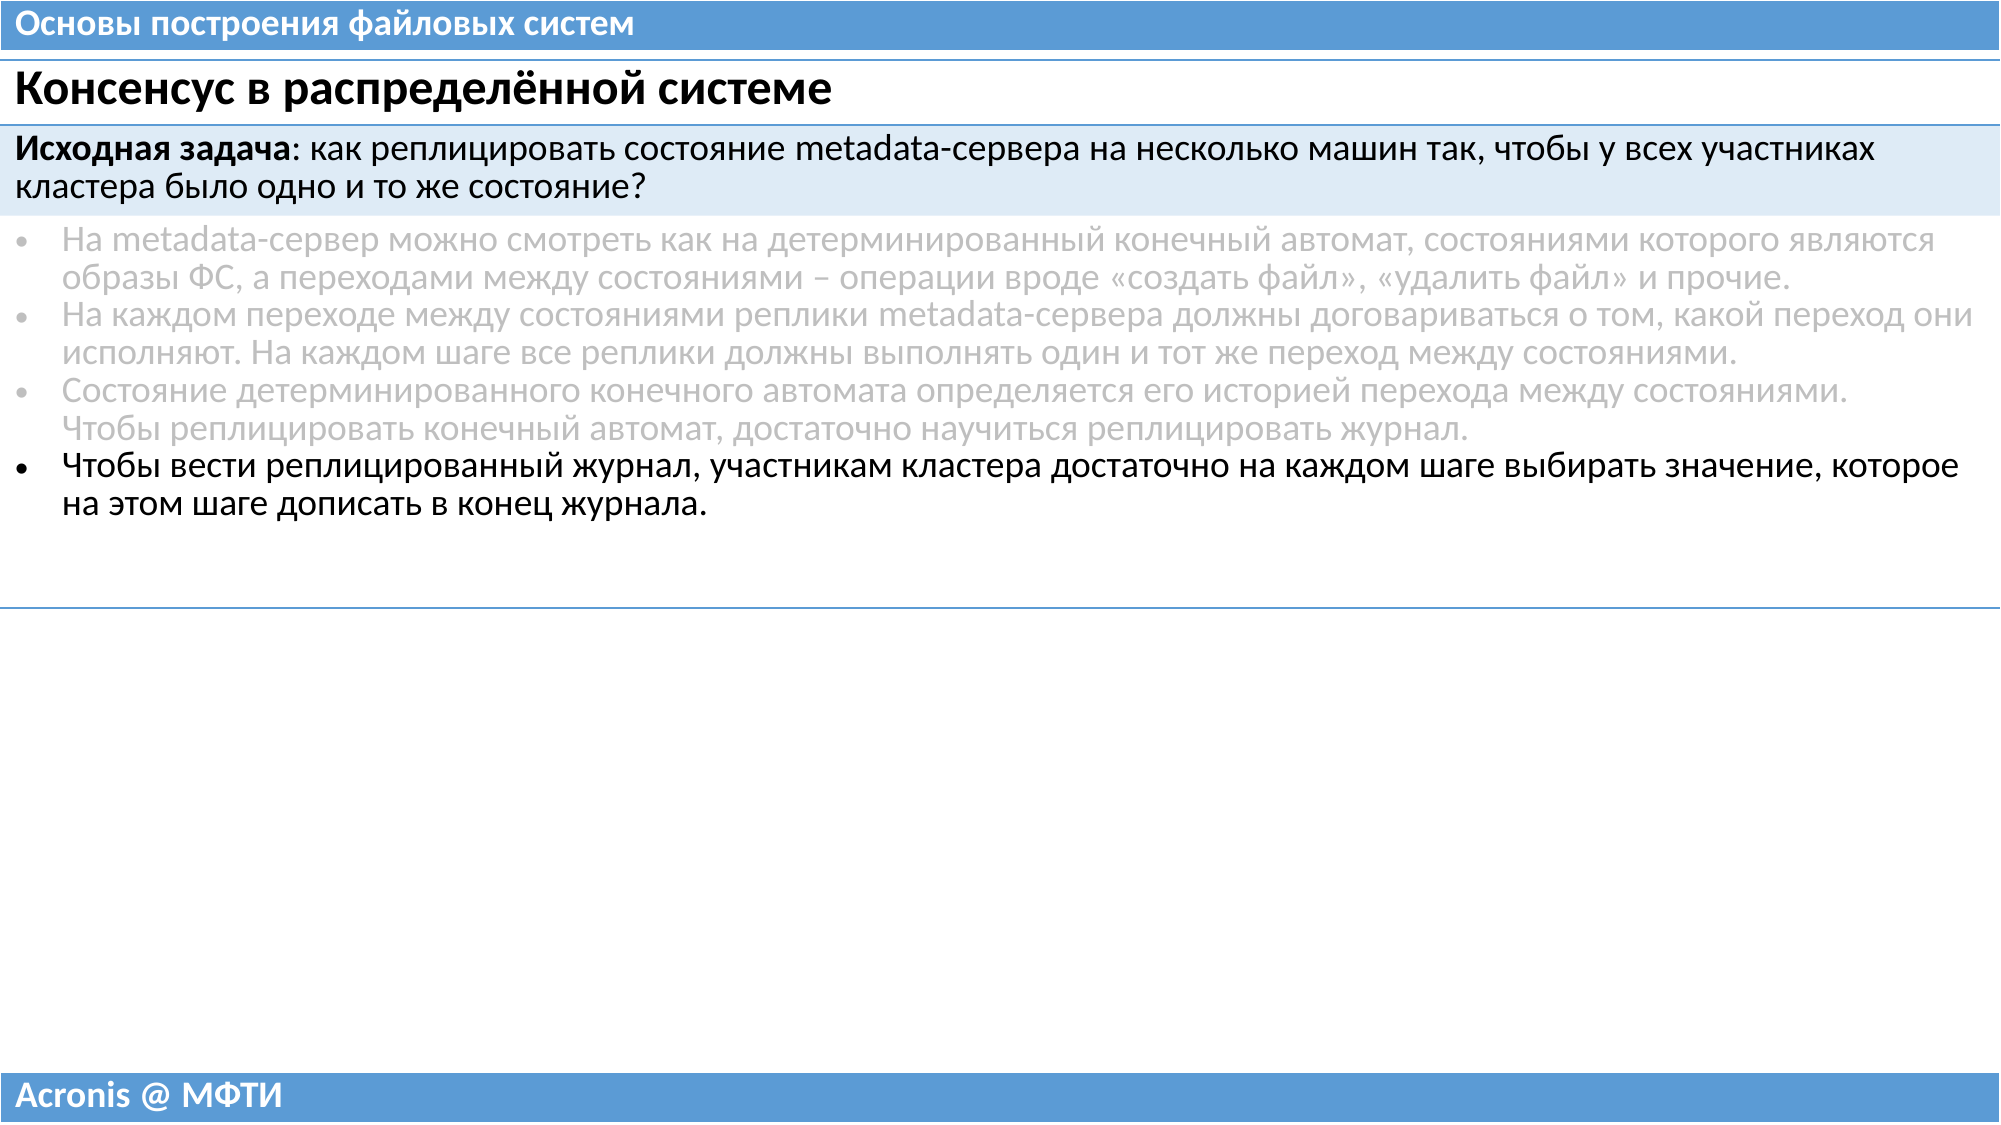

| Основы построения файловых систем |
| --- |
| Консенсус в распределённой системе |
| --- |
| Исходная задача: как реплицировать состояние metadata-сервера на несколько машин так, чтобы у всех участниках кластера было одно и то же состояние? |
| На metadata-сервер можно смотреть как на детерминированный конечный автомат, состояниями которого являются образы ФС, а переходами между состояниями – операции вроде «создать файл», «удалить файл» и прочие. На каждом переходе между состояниями реплики metadata-сервера должны договариваться о том, какой переход они исполняют. На каждом шаге все реплики должны выполнять один и тот же переход между состояниями. Состояние детерминированного конечного автомата определяется его историей перехода между состояниями. Чтобы реплицировать конечный автомат, достаточно научиться реплицировать журнал. Чтобы вести реплицированный журнал, участникам кластера достаточно на каждом шаге выбирать значение, которое на этом шаге дописать в конец журнала. |
| Acronis @ МФТИ |
| --- |